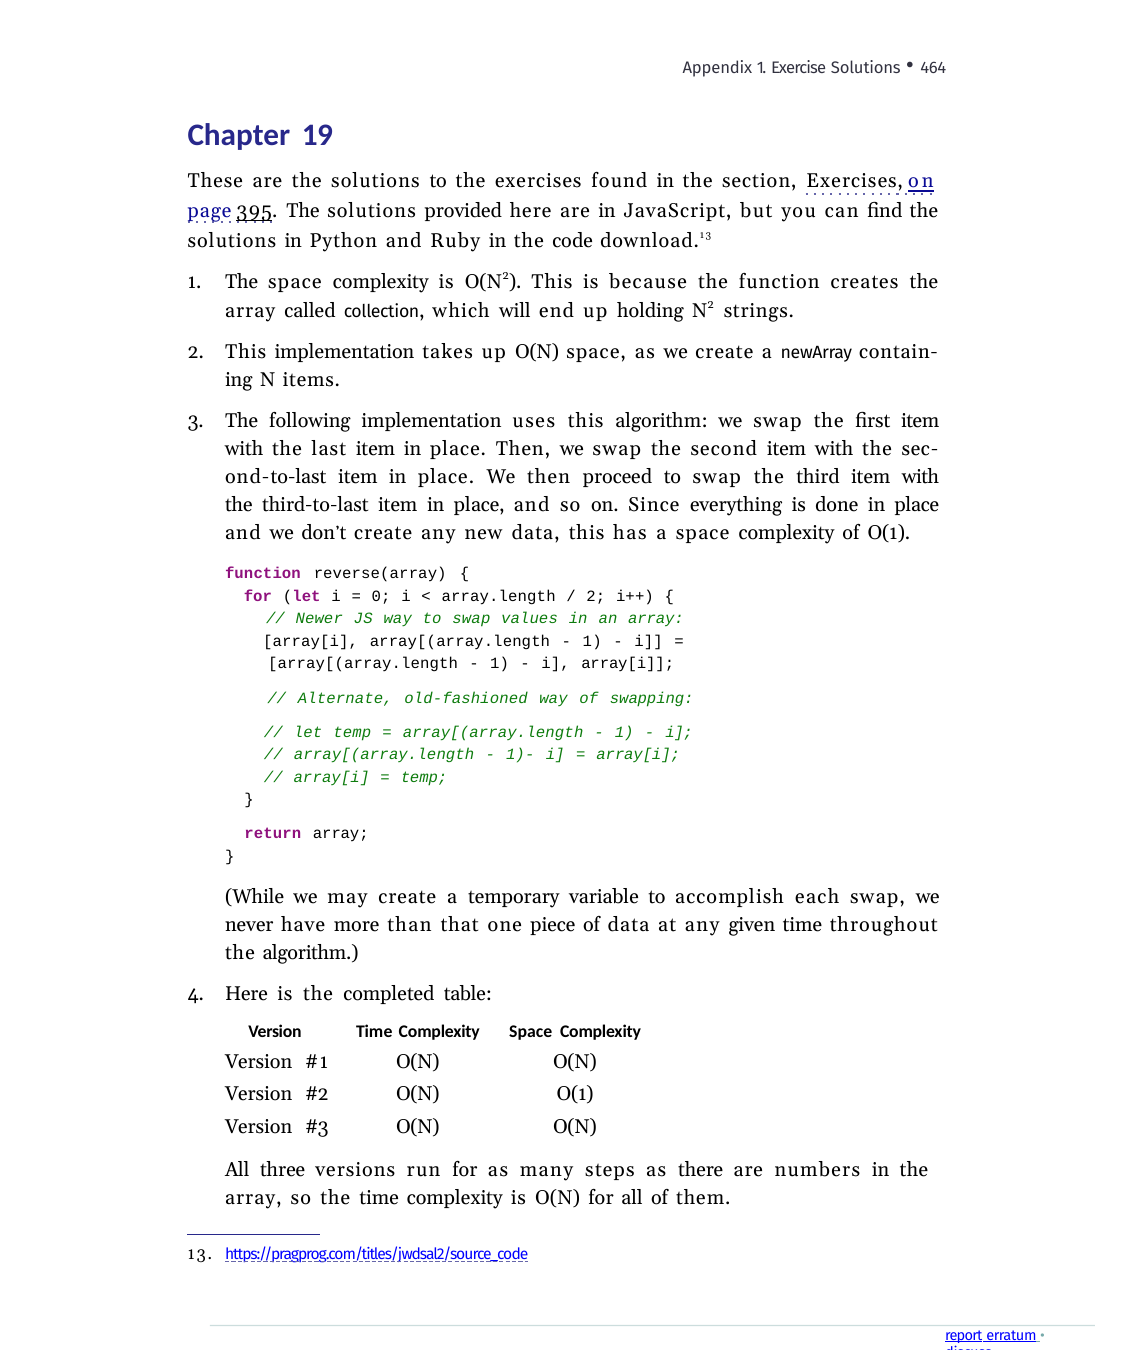

Appendix 1. Exercise Solutions • 464

Chapter 19
These are the solutions to the exercises found in the section, Exercises, on page 395. The solutions provided here are in JavaScript, but you can find the solutions in Python and Ruby in the code download.13
The space complexity is O(N2). This is because the function creates the array called collection, which will end up holding N2 strings.
This implementation takes up O(N) space, as we create a newArray contain- ing N items.
The following implementation uses this algorithm: we swap the first item with the last item in place. Then, we swap the second item with the sec- ond-to-last item in place. We then proceed to swap the third item with the third-to-last item in place, and so on. Since everything is done in place and we don’t create any new data, this has a space complexity of O(1).
function reverse(array) {
for (let i = 0; i < array.length / 2; i++) {
// Newer JS way to swap values in an array:
[array[i], array[(array.length - 1) - i]] =
[array[(array.length - 1) - i], array[i]];
// Alternate, old-fashioned way of swapping:
// let temp = array[(array.length - 1) - i];
// array[(array.length - 1)- i] = array[i];
// array[i] = temp;
}
return array;
}
(While we may create a temporary variable to accomplish each swap, we never have more than that one piece of data at any given time throughout the algorithm.)
Here is the completed table:

Version
Version #1
Version #2
Version #3
Time Complexity
O(N)
O(N)
O(N)
Space Complexity
O(N)
O(1)
O(N)
All three versions run for as many steps as there are numbers in the array, so the time complexity is O(N) for all of them.

13. https://pragprog.com/titles/jwdsal2/source_code
report erratum • discuss